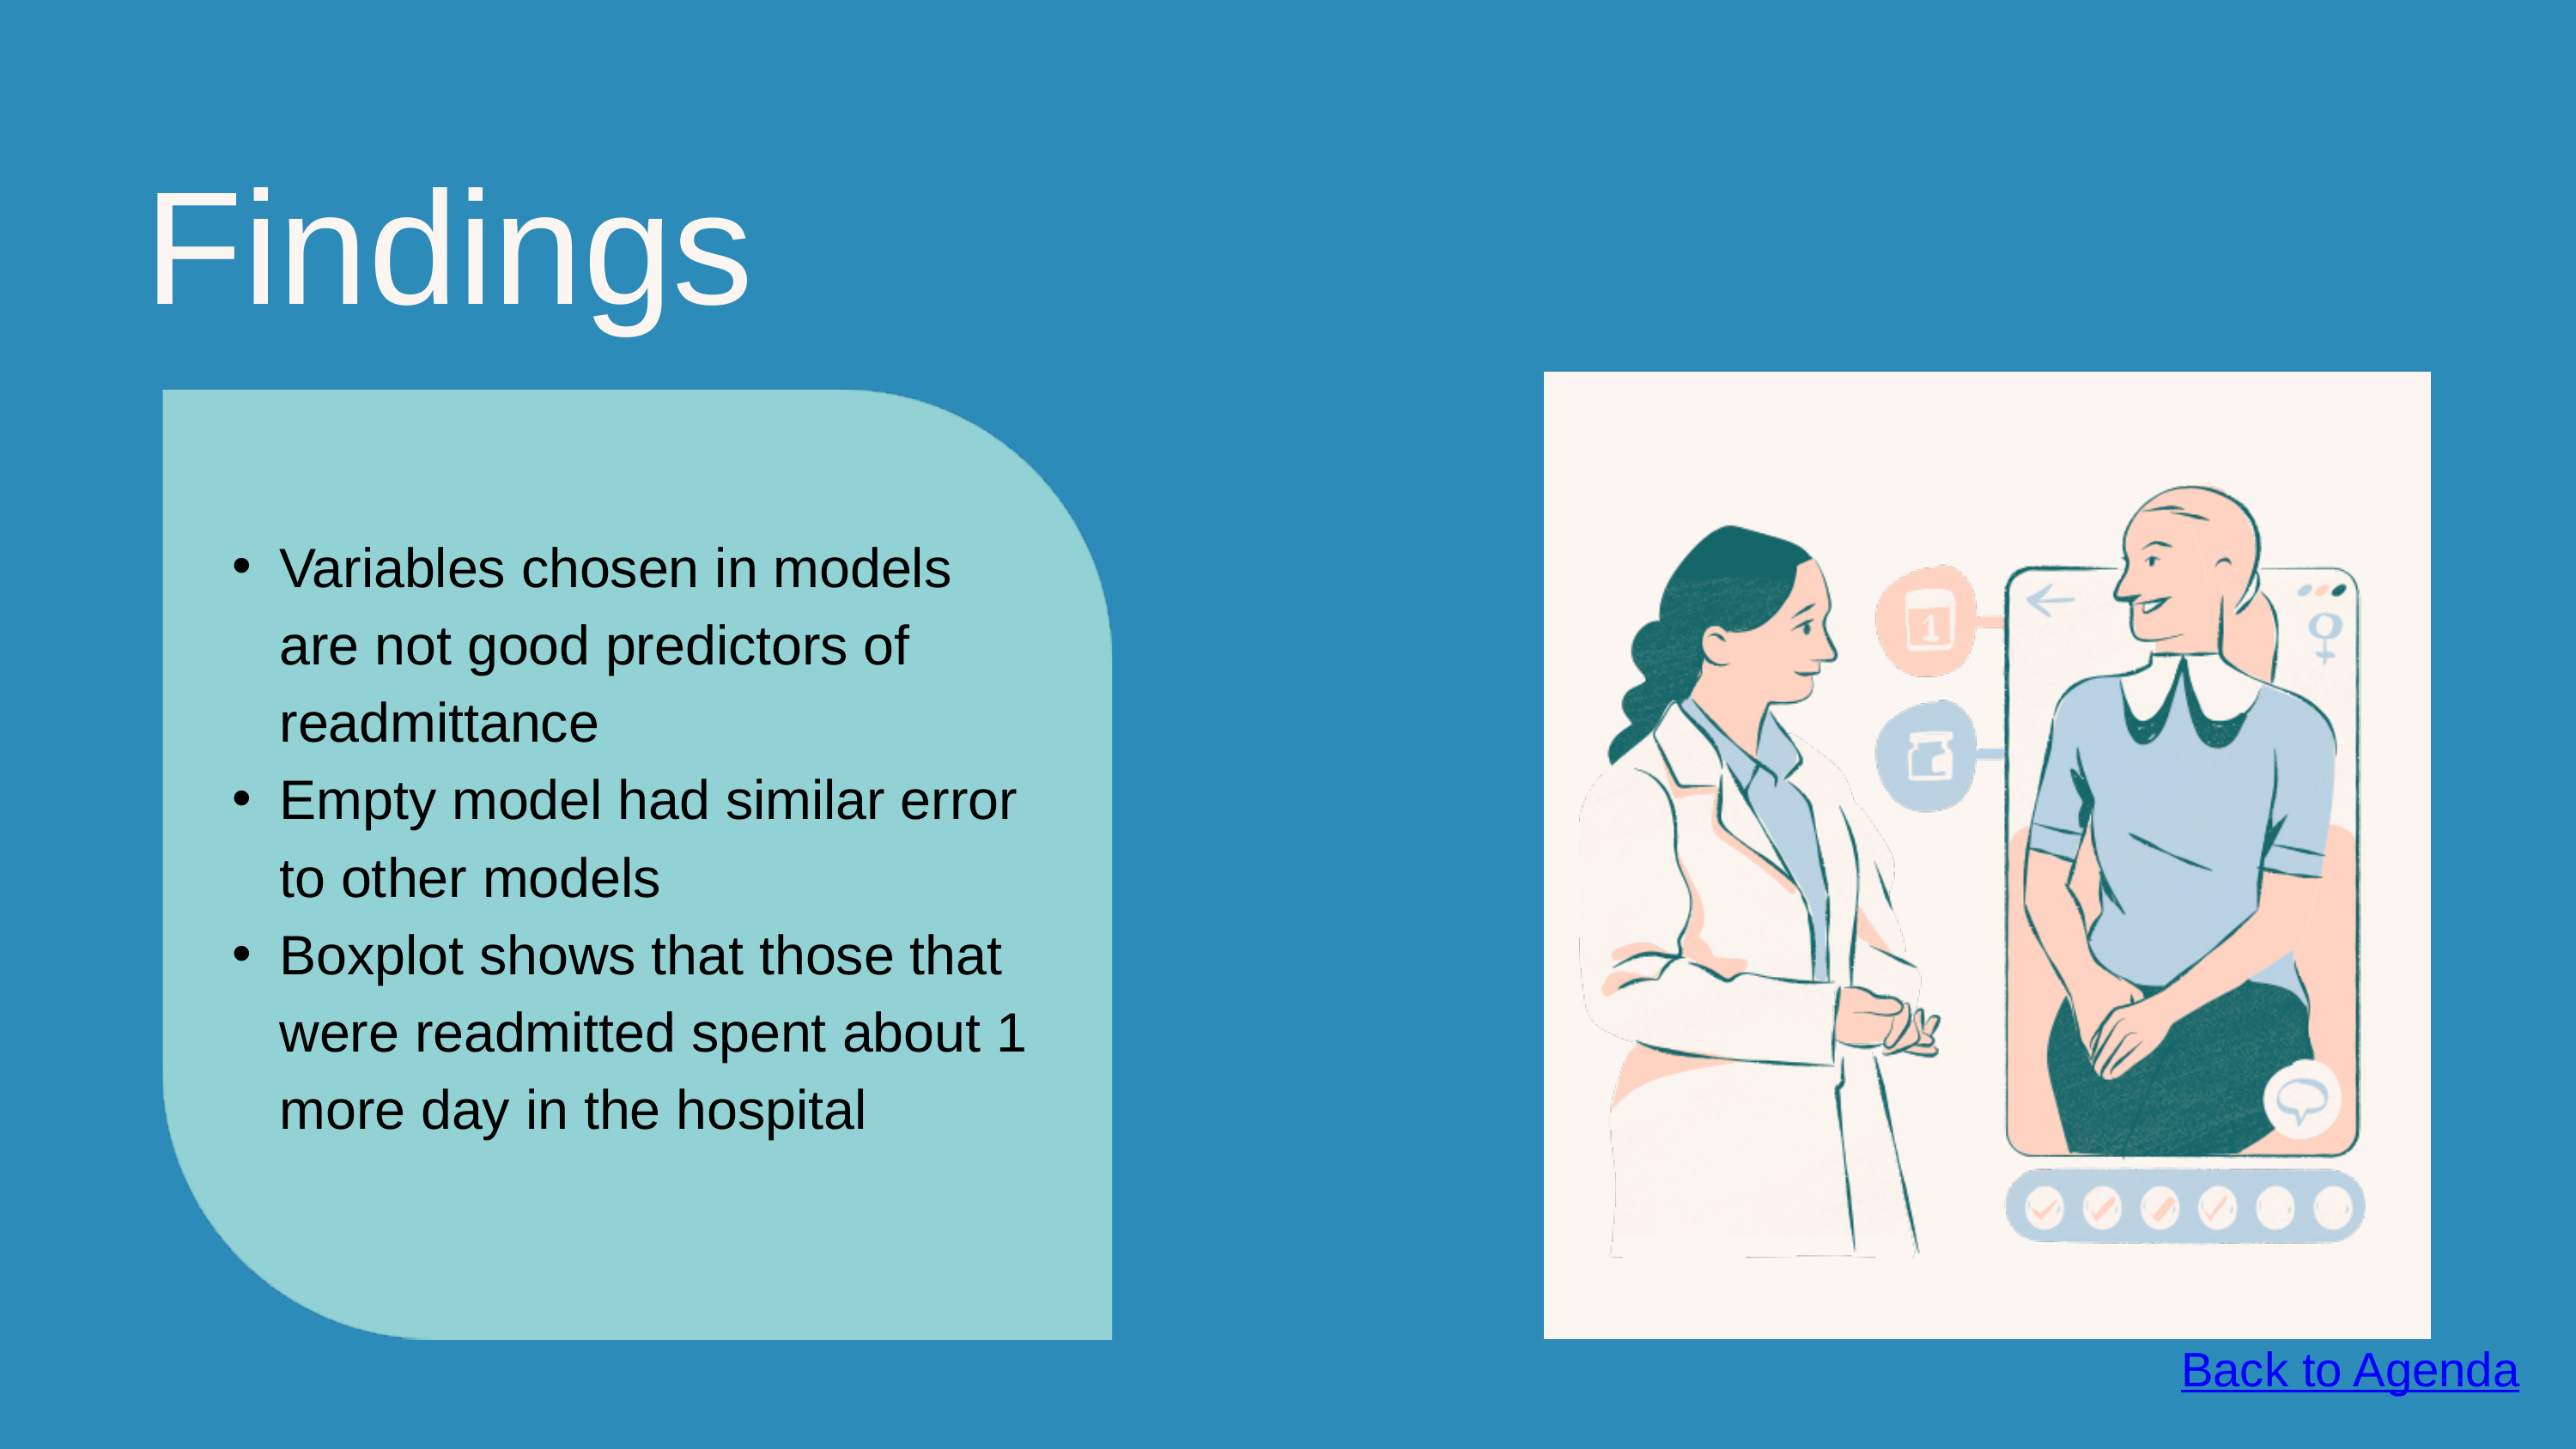

Findings

Variables chosen in models are not good predictors of readmittance
Empty model had similar error to other models
Boxplot shows that those that were readmitted spent about 1 more day in the hospital

Back to Agenda